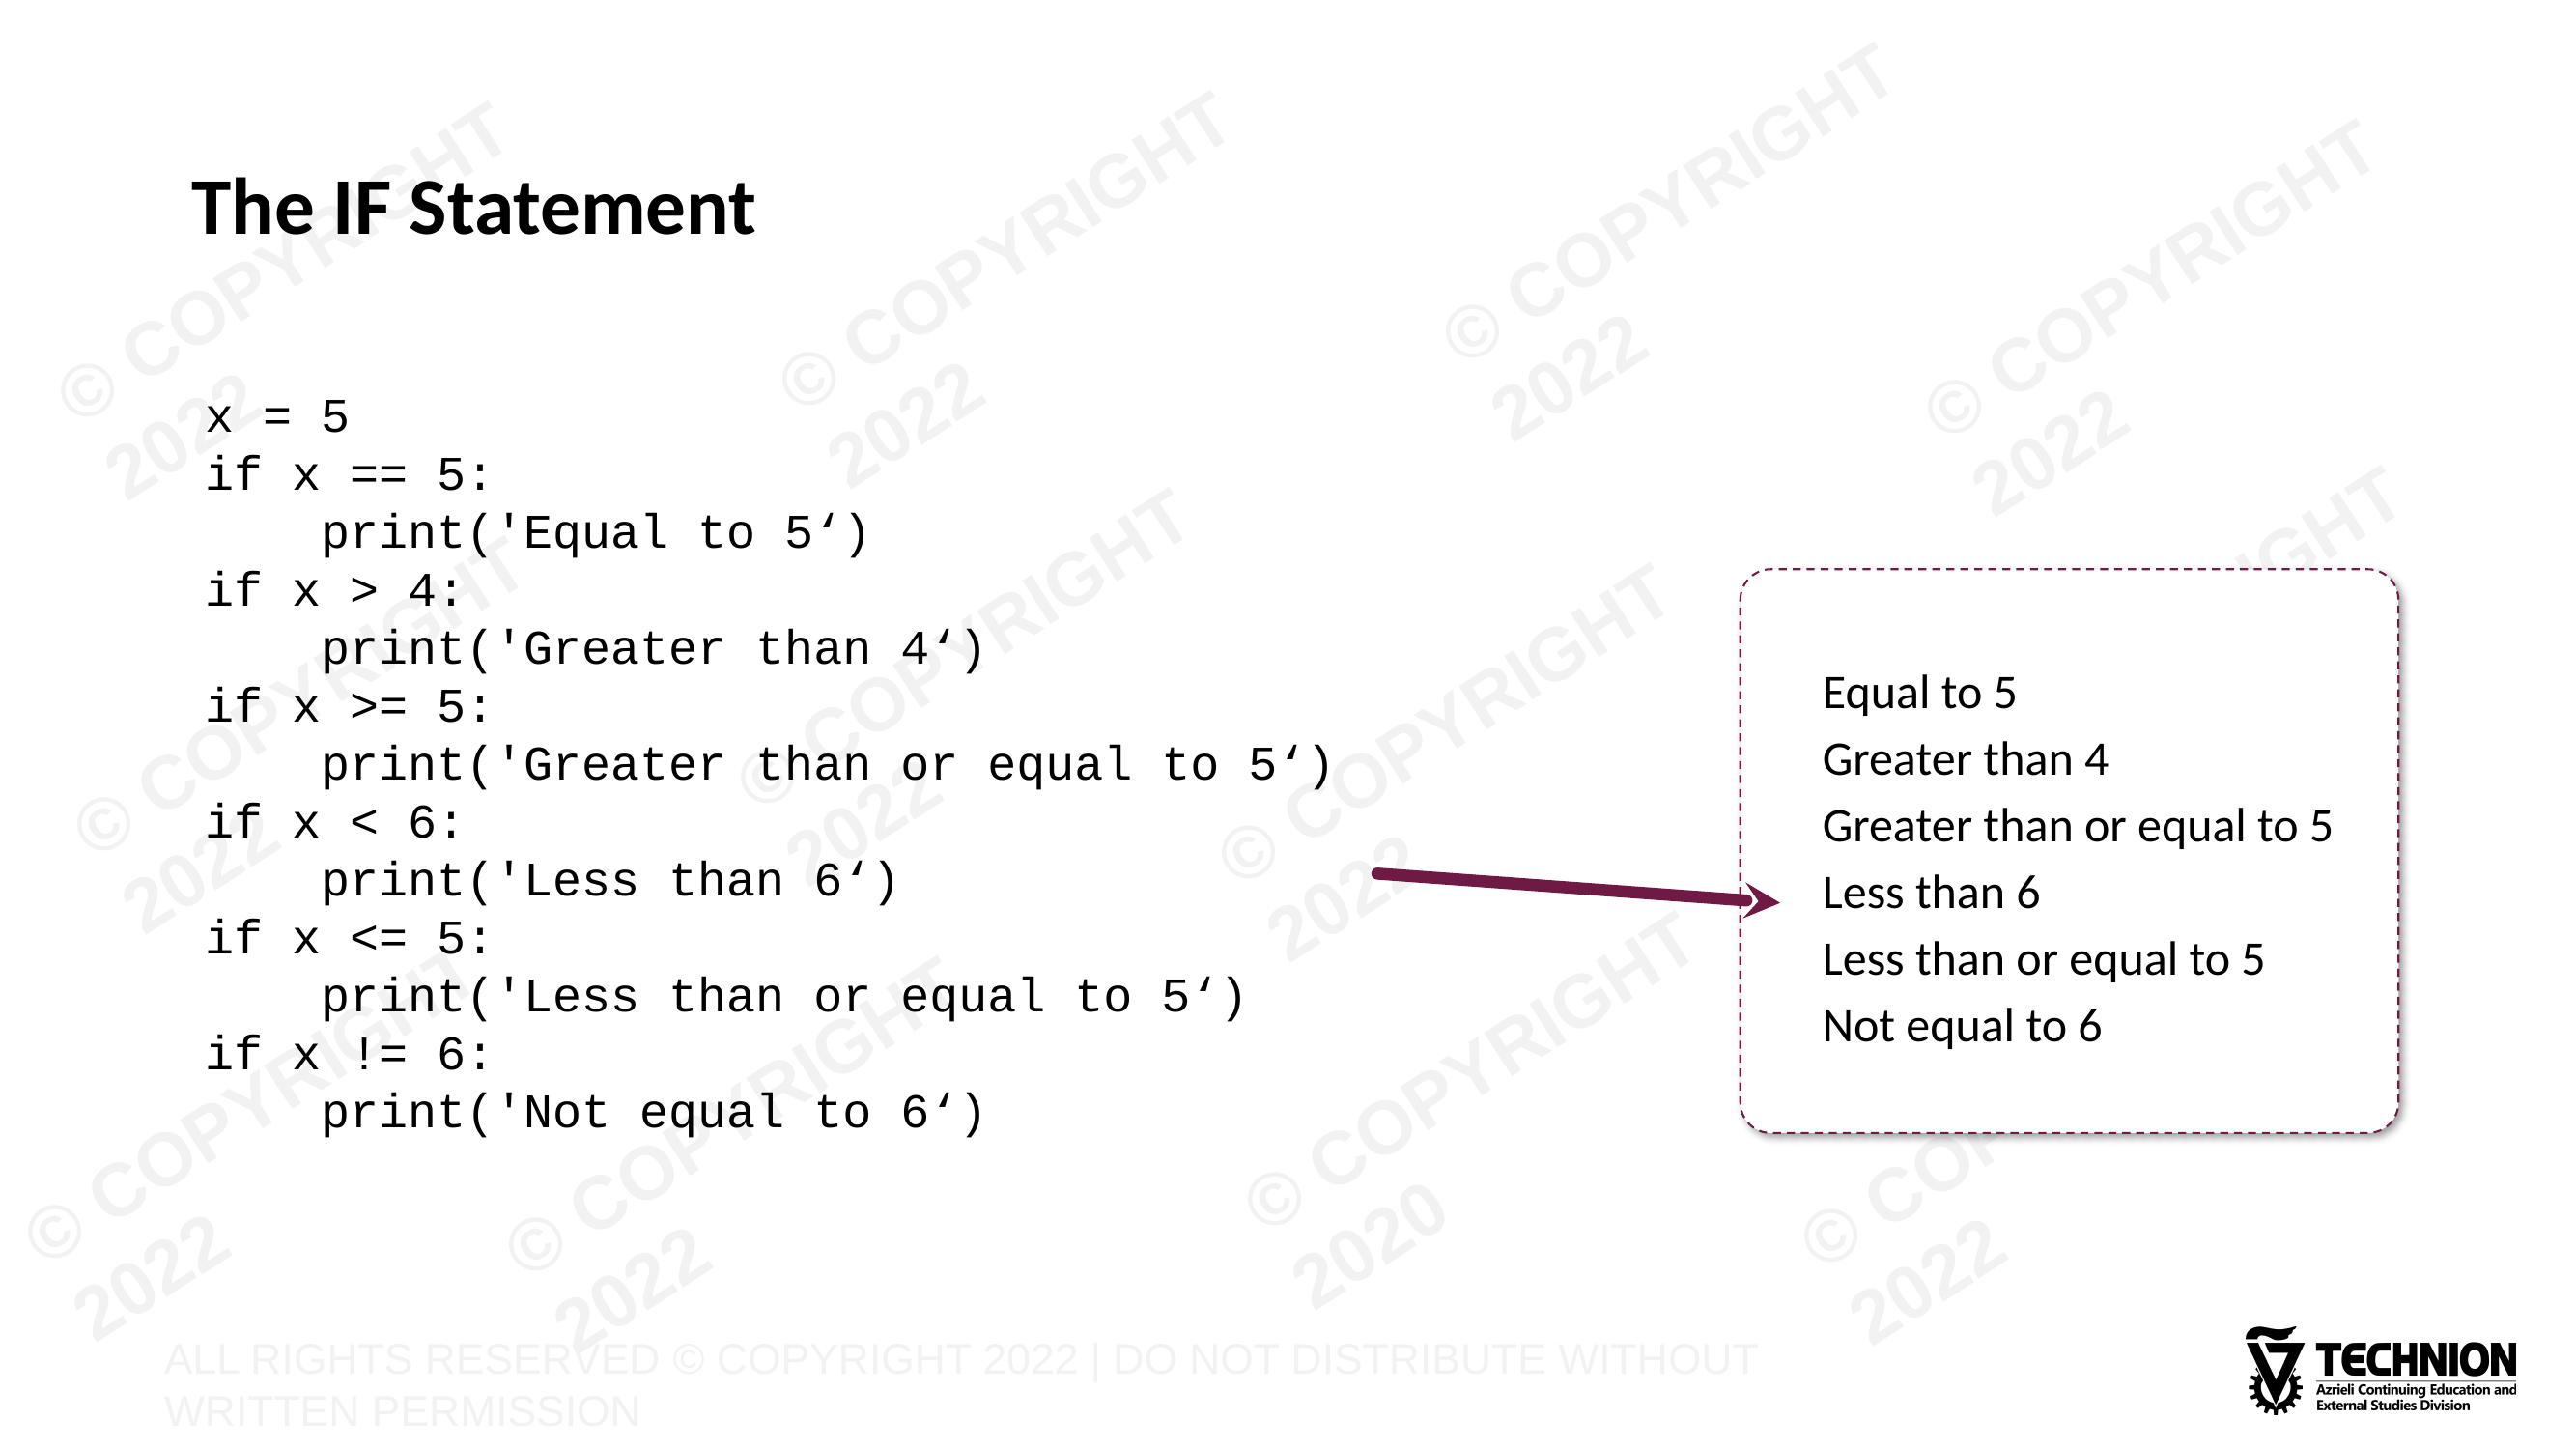

# The IF Statement
x = 5
if x == 5:
    print('Equal to 5‘)
if x > 4:
    print('Greater than 4‘)
if x >= 5:
    print('Greater than or equal to 5‘)
if x < 6:
    print('Less than 6‘)
if x <= 5:
    print('Less than or equal to 5‘)
if x != 6:
    print('Not equal to 6‘)

Equal to 5
Greater than 4
Greater than or equal to 5
Less than 6
Less than or equal to 5
Not equal to 6